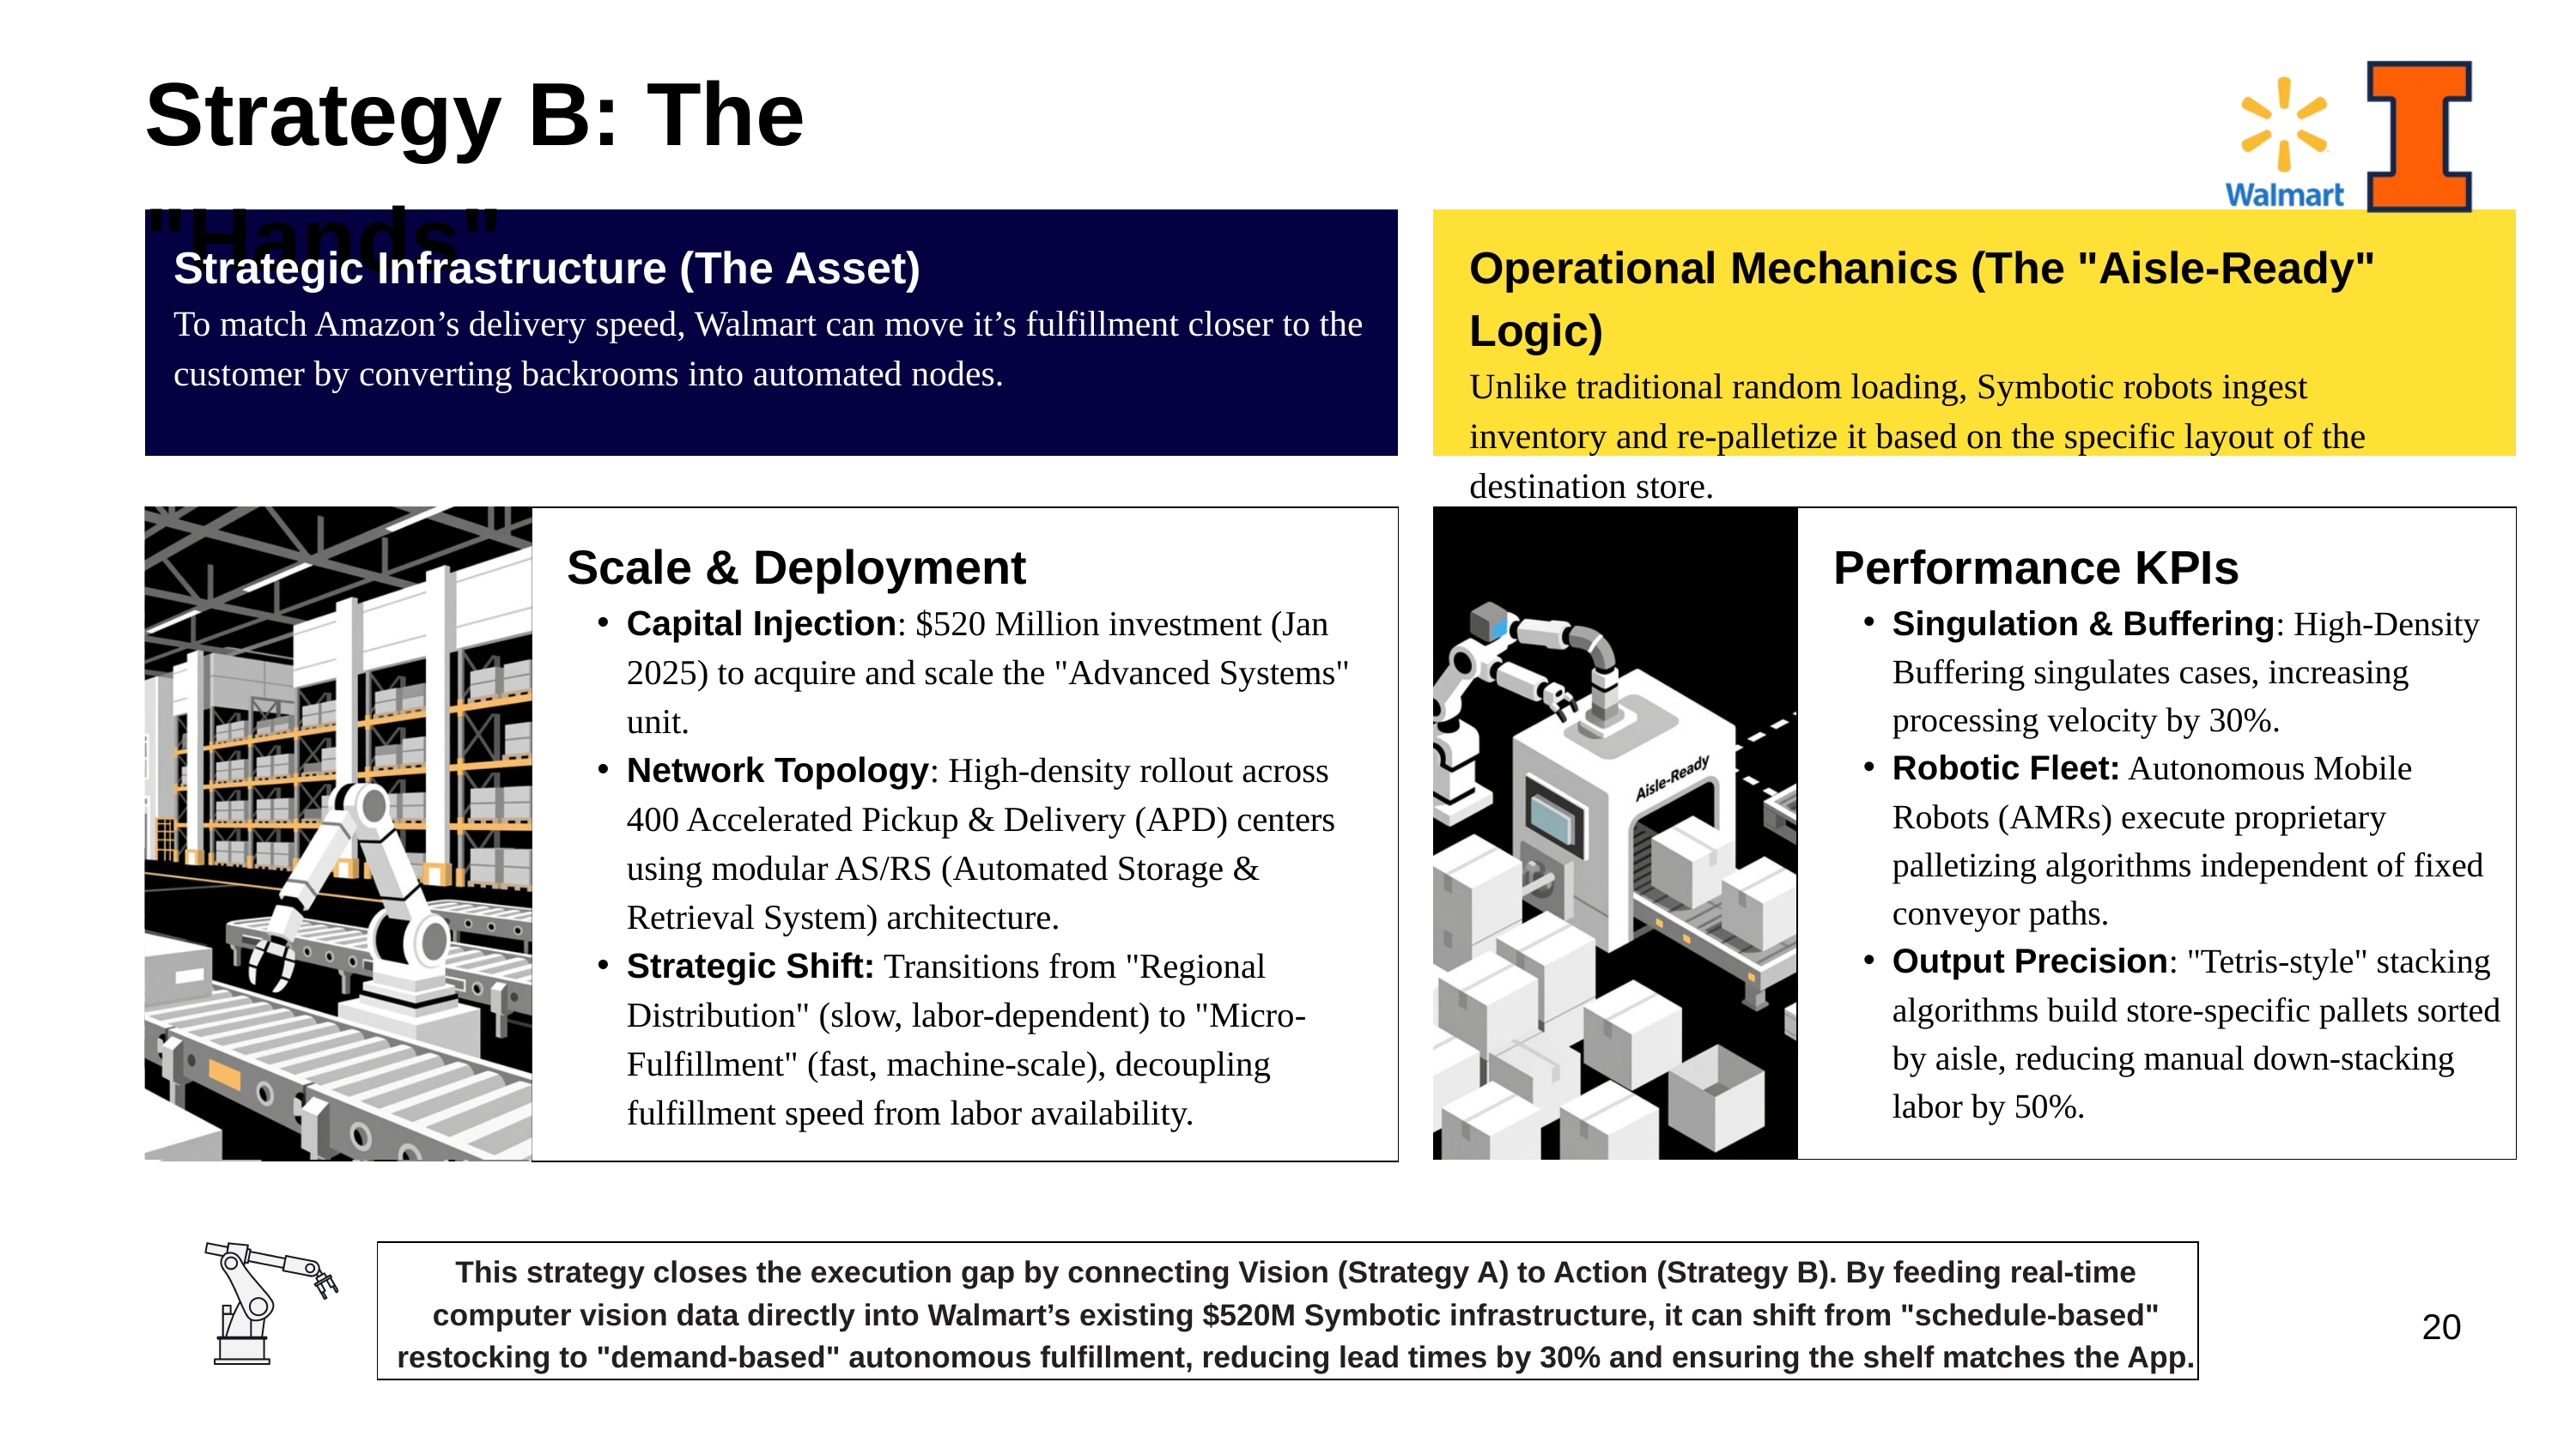

Strategy B: The "Hands"

Strategic Infrastructure (The Asset)
To match Amazon’s delivery speed, Walmart can move it’s fulfillment closer to the customer by converting backrooms into automated nodes.
Operational Mechanics (The "Aisle-Ready" Logic)
Unlike traditional random loading, Symbotic robots ingest inventory and re-palletize it based on the specific layout of the destination store.

Scale & Deployment
Capital Injection: $520 Million investment (Jan 2025) to acquire and scale the "Advanced Systems" unit.
Network Topology: High-density rollout across 400 Accelerated Pickup & Delivery (APD) centers using modular AS/RS (Automated Storage & Retrieval System) architecture.
Strategic Shift: Transitions from "Regional Distribution" (slow, labor-dependent) to "Micro-Fulfillment" (fast, machine-scale), decoupling fulfillment speed from labor availability.

Performance KPIs
Singulation & Buffering: High-Density Buffering singulates cases, increasing processing velocity by 30%.
Robotic Fleet: Autonomous Mobile Robots (AMRs) execute proprietary palletizing algorithms independent of fixed conveyor paths.
Output Precision: "Tetris-style" stacking algorithms build store-specific pallets sorted by aisle, reducing manual down-stacking labor by 50%.

This strategy closes the execution gap by connecting Vision (Strategy A) to Action (Strategy B). By feeding real-time computer vision data directly into Walmart’s existing $520M Symbotic infrastructure, it can shift from "schedule-based" restocking to "demand-based" autonomous fulfillment, reducing lead times by 30% and ensuring the shelf matches the App.
20